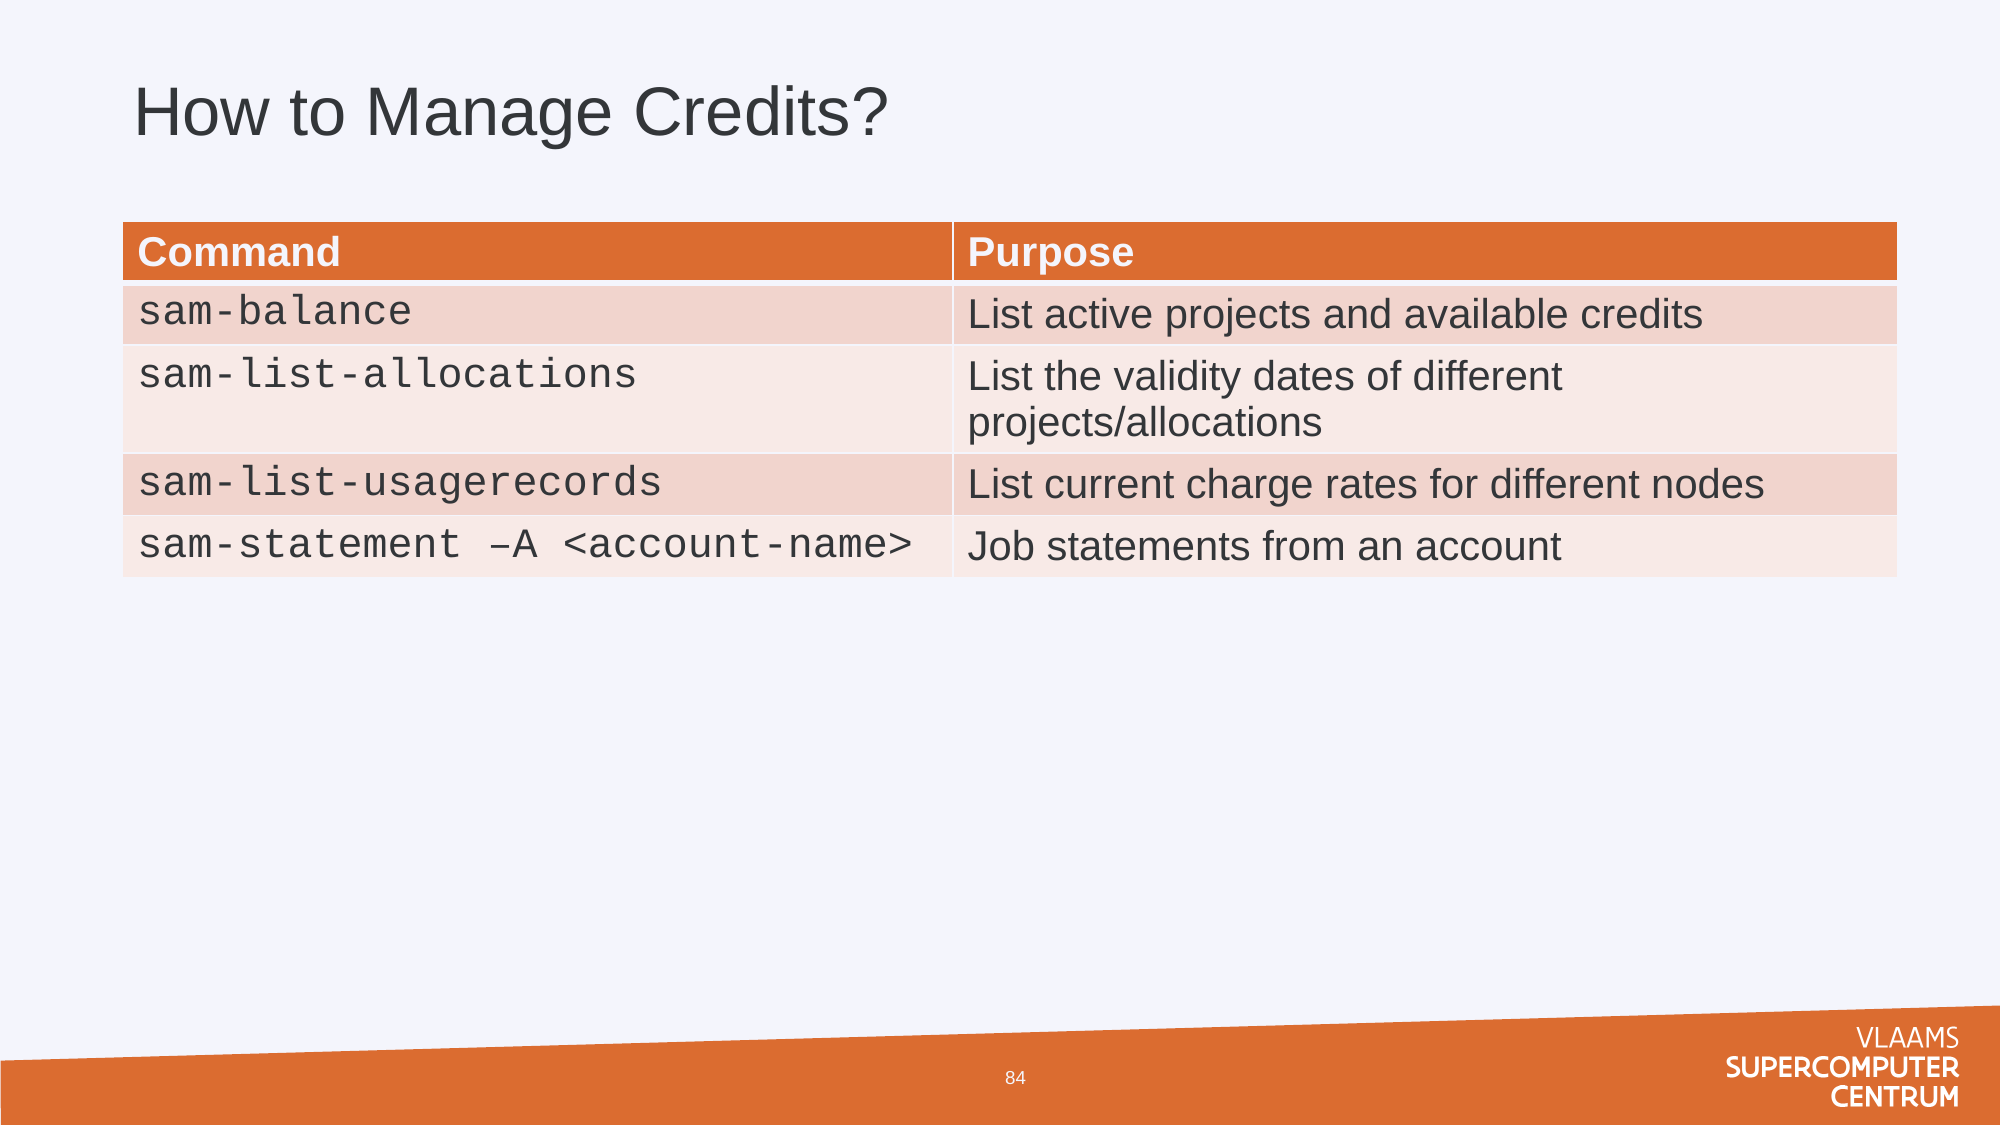

# How to Manage Credits?
| Command | Purpose |
| --- | --- |
| sam-balance | List active projects and available credits |
| sam-list-allocations | List the validity dates of different projects/allocations |
| sam-list-usagerecords | List current charge rates for different nodes |
| sam-statement –A <account-name> | Job statements from an account |

84